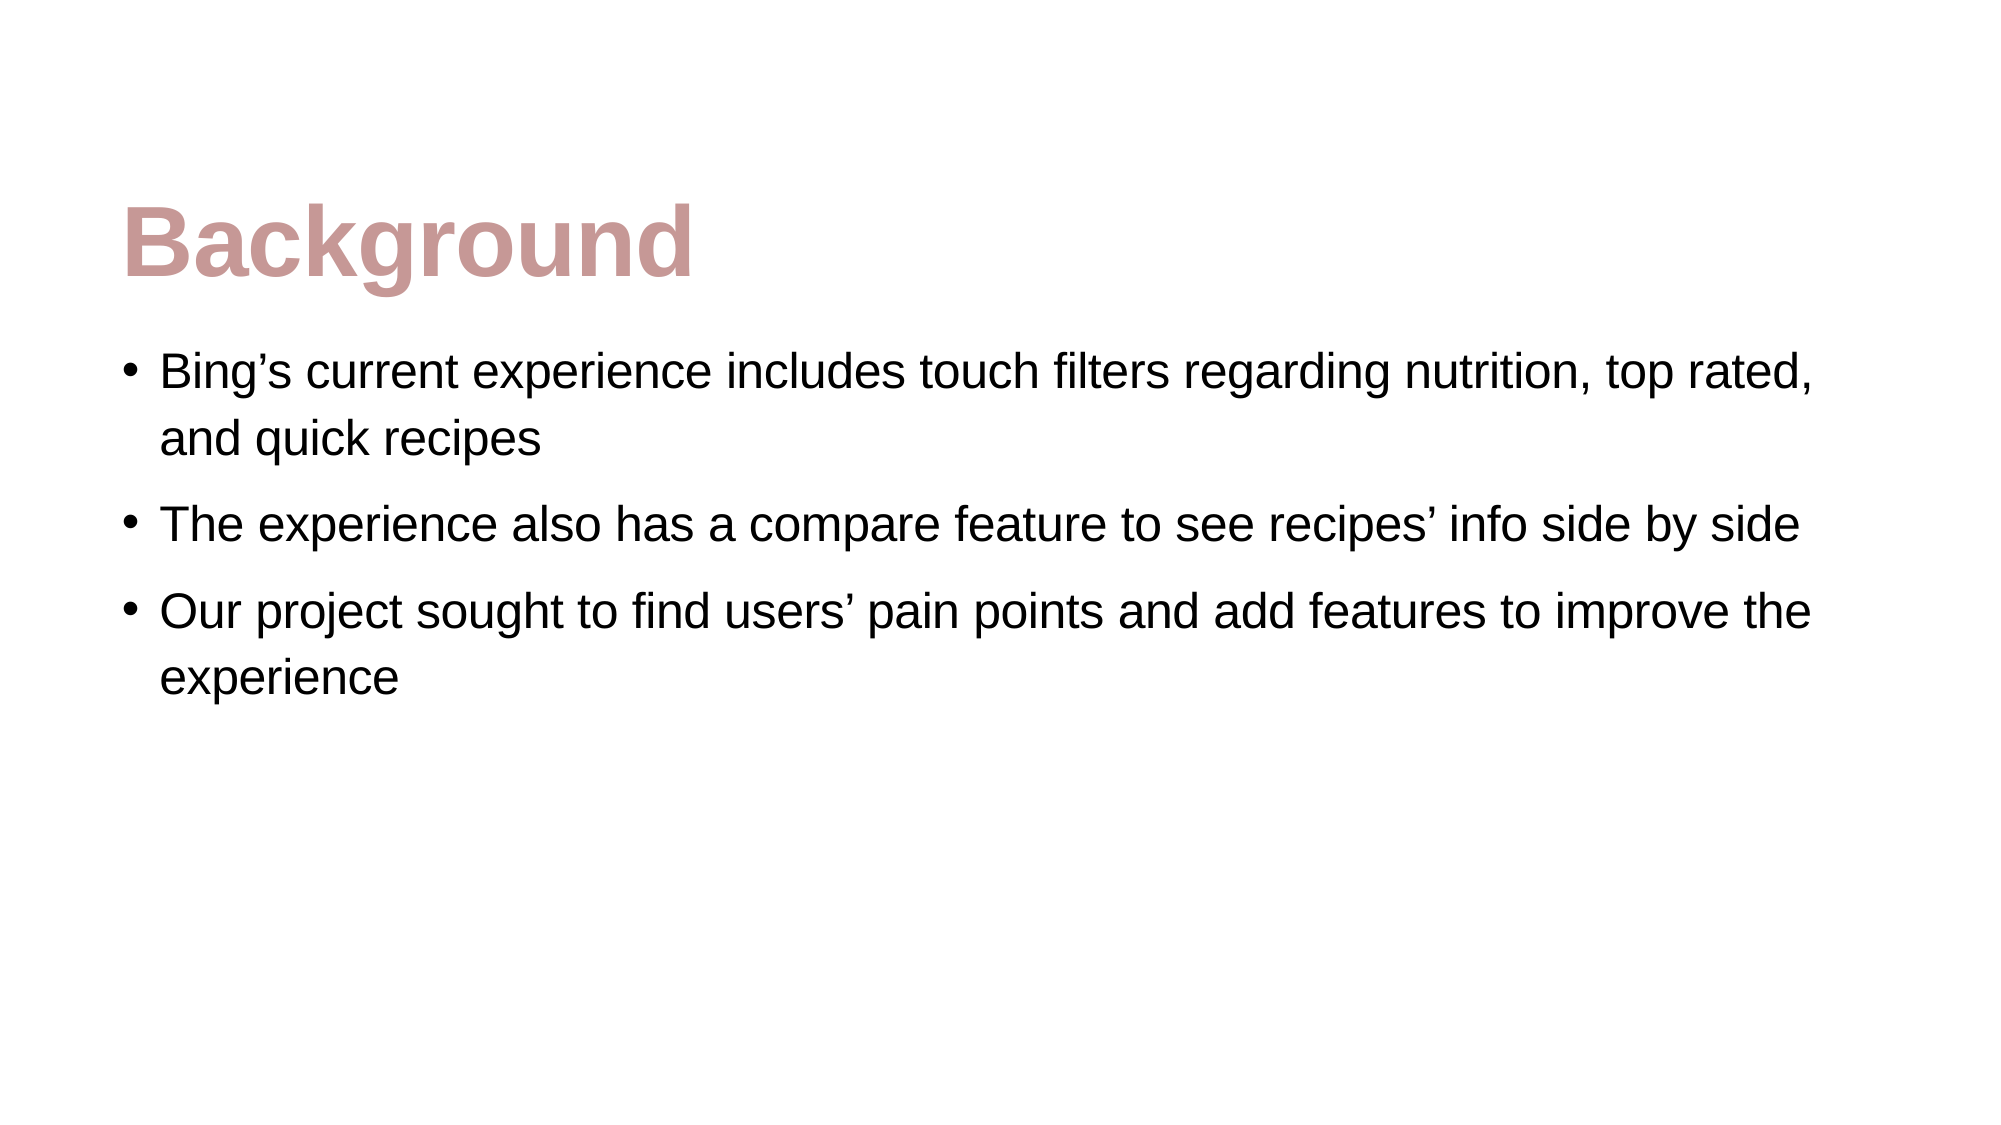

# Background
Bing’s current experience includes touch filters regarding nutrition, top rated, and quick recipes
The experience also has a compare feature to see recipes’ info side by side
Our project sought to find users’ pain points and add features to improve the experience